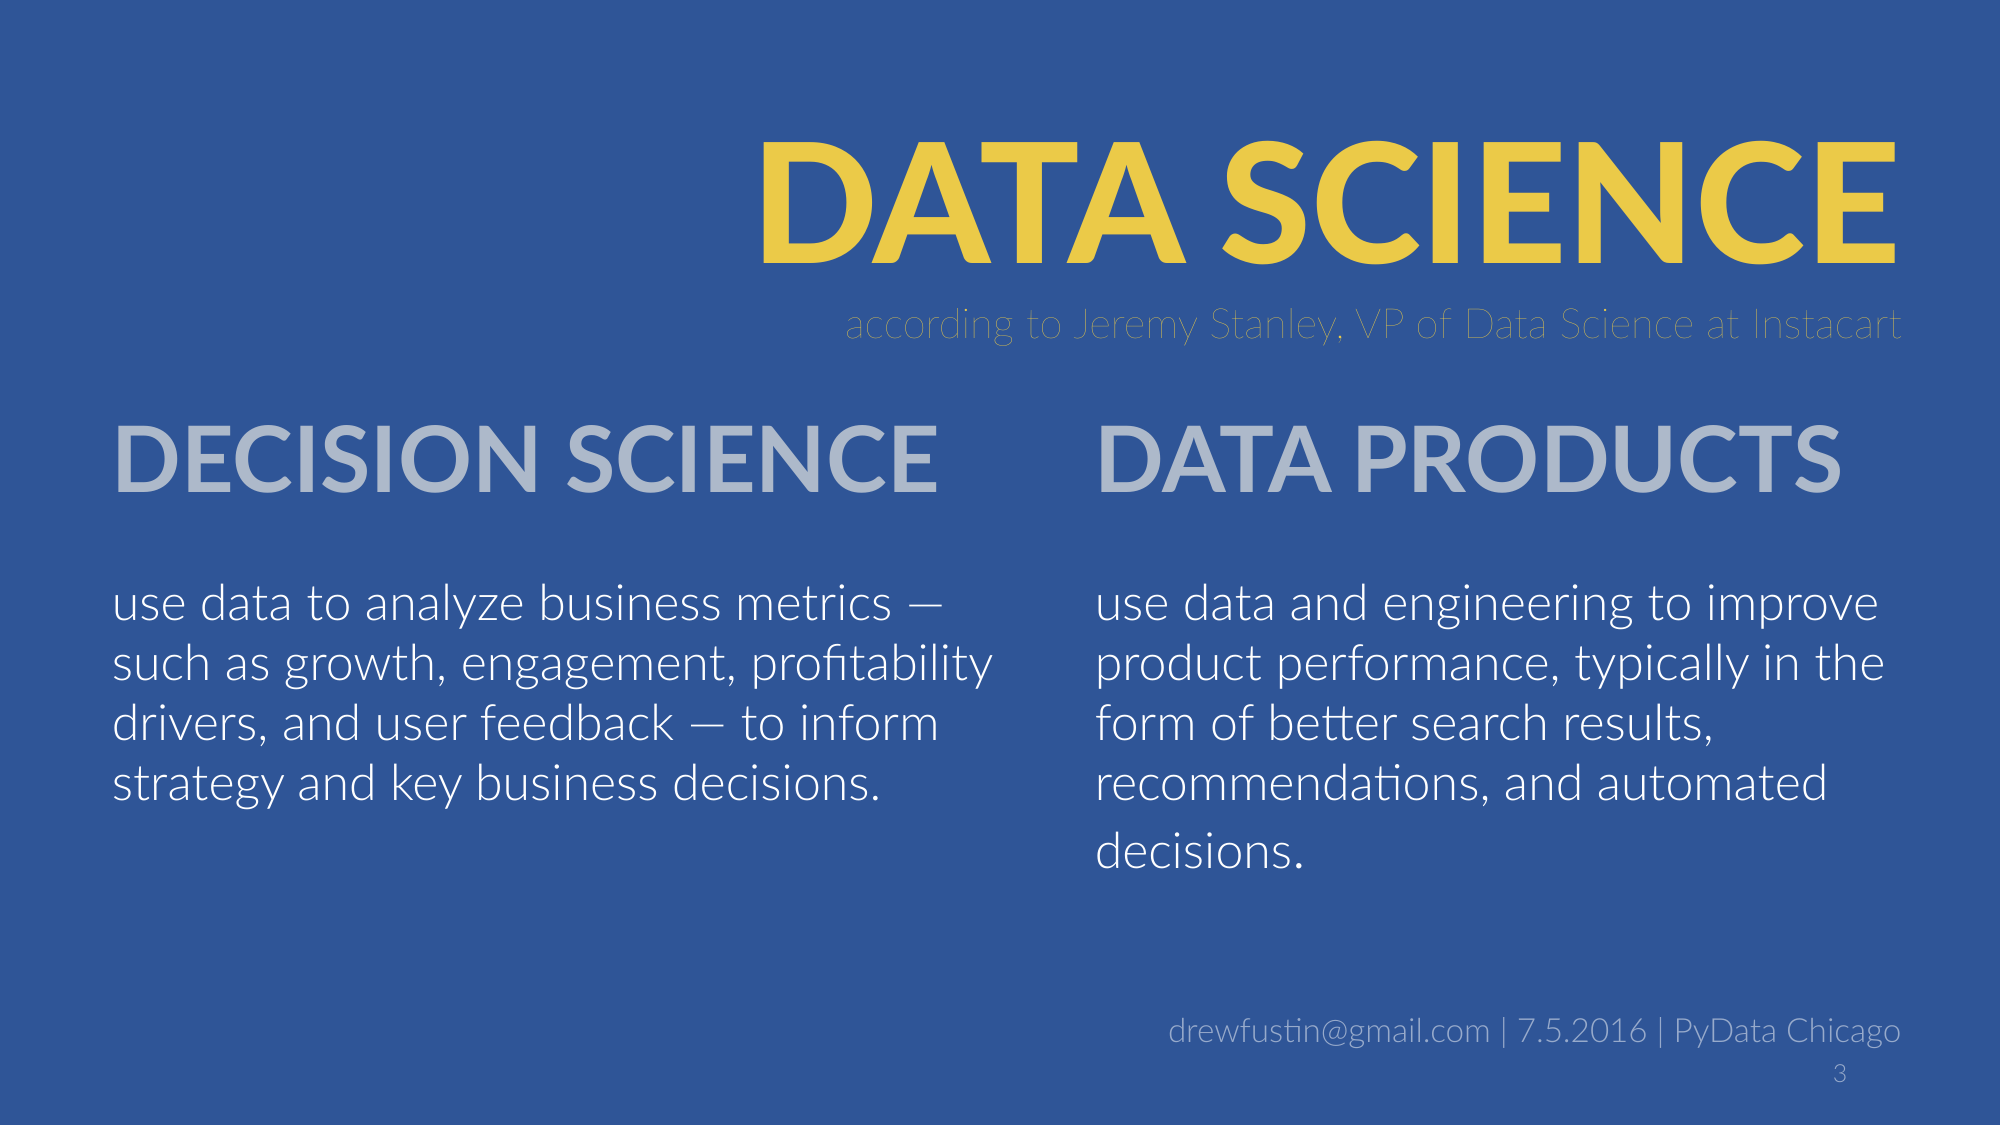

DATA SCIENCE
according to Jeremy Stanley, VP of Data Science at Instacart
DECISION SCIENCE

use data to analyze business metrics — such as growth, engagement, profitability drivers, and user feedback — to inform strategy and key business decisions.
DATA PRODUCTS

use data and engineering to improve product performance, typically in the form of better search results, recommendations, and automated decisions.
drewfustin@gmail.com | 7.5.2016 | PyData Chicago
3